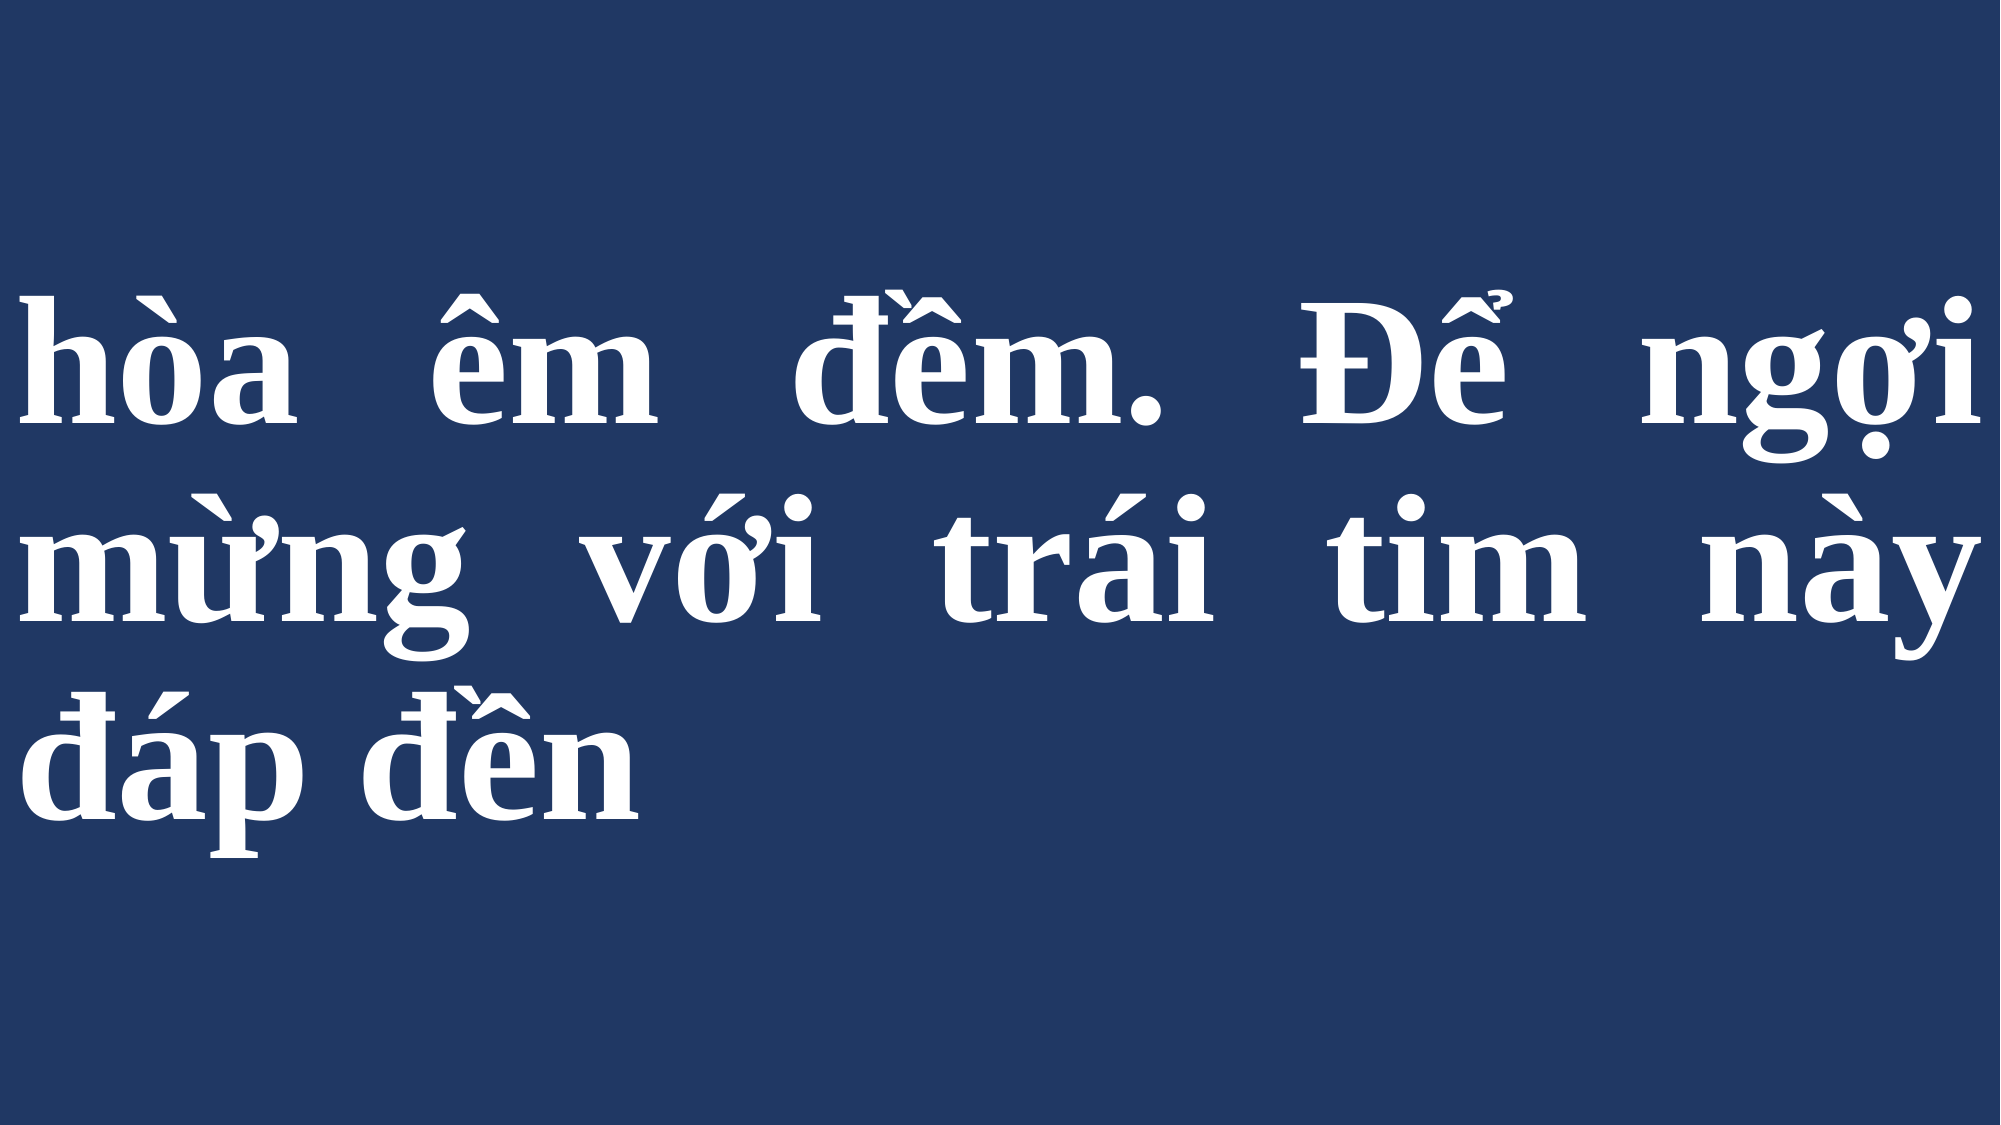

# hòa êm đềm. Để ngợi mừng với trái tim này đáp đền